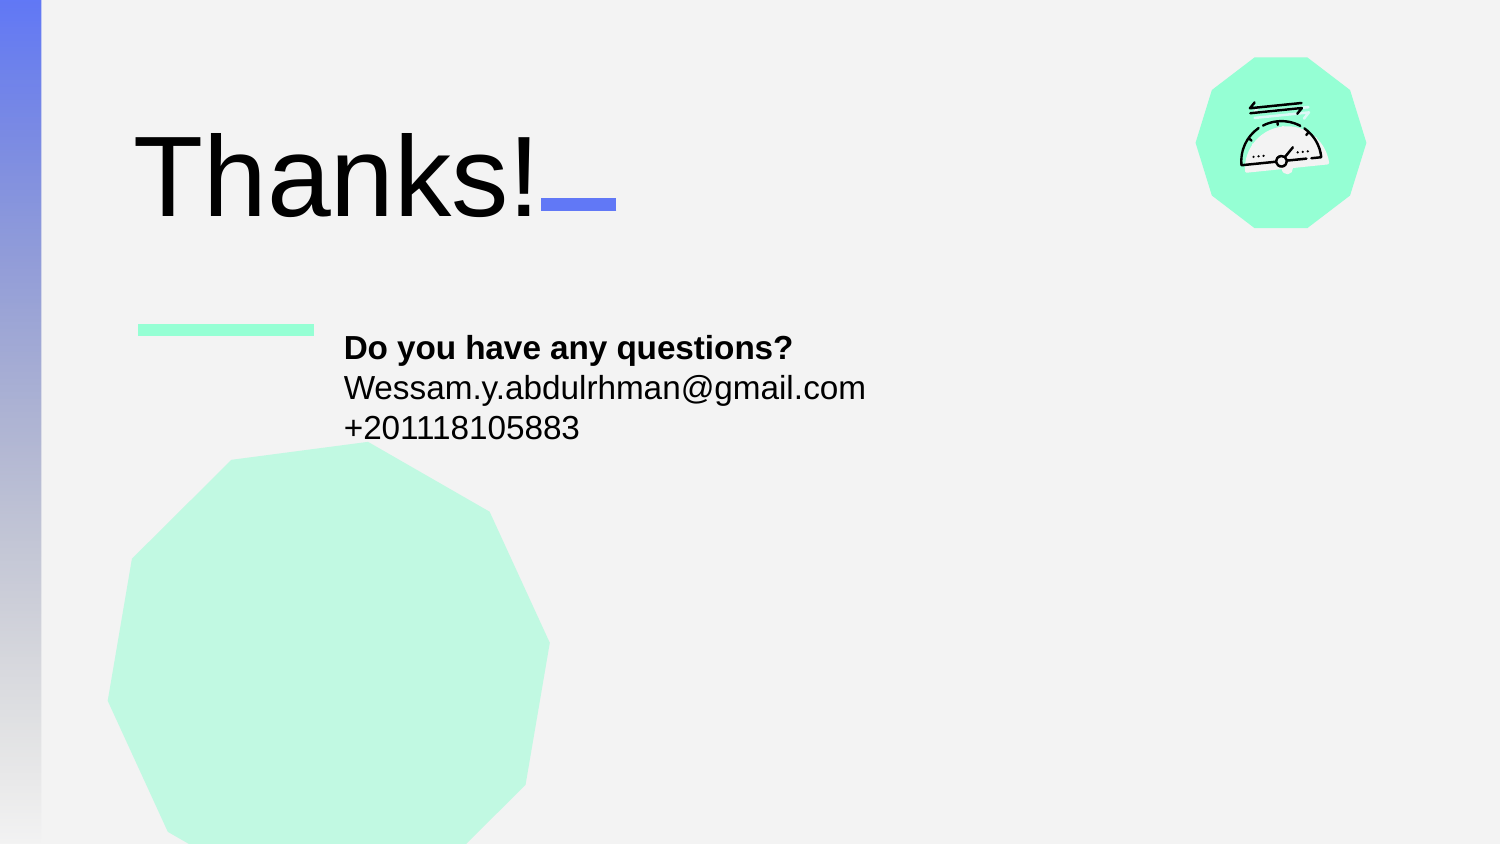

# Thanks!

Do you have any questions?
Wessam.y.abdulrhman@gmail.com
+201118105883